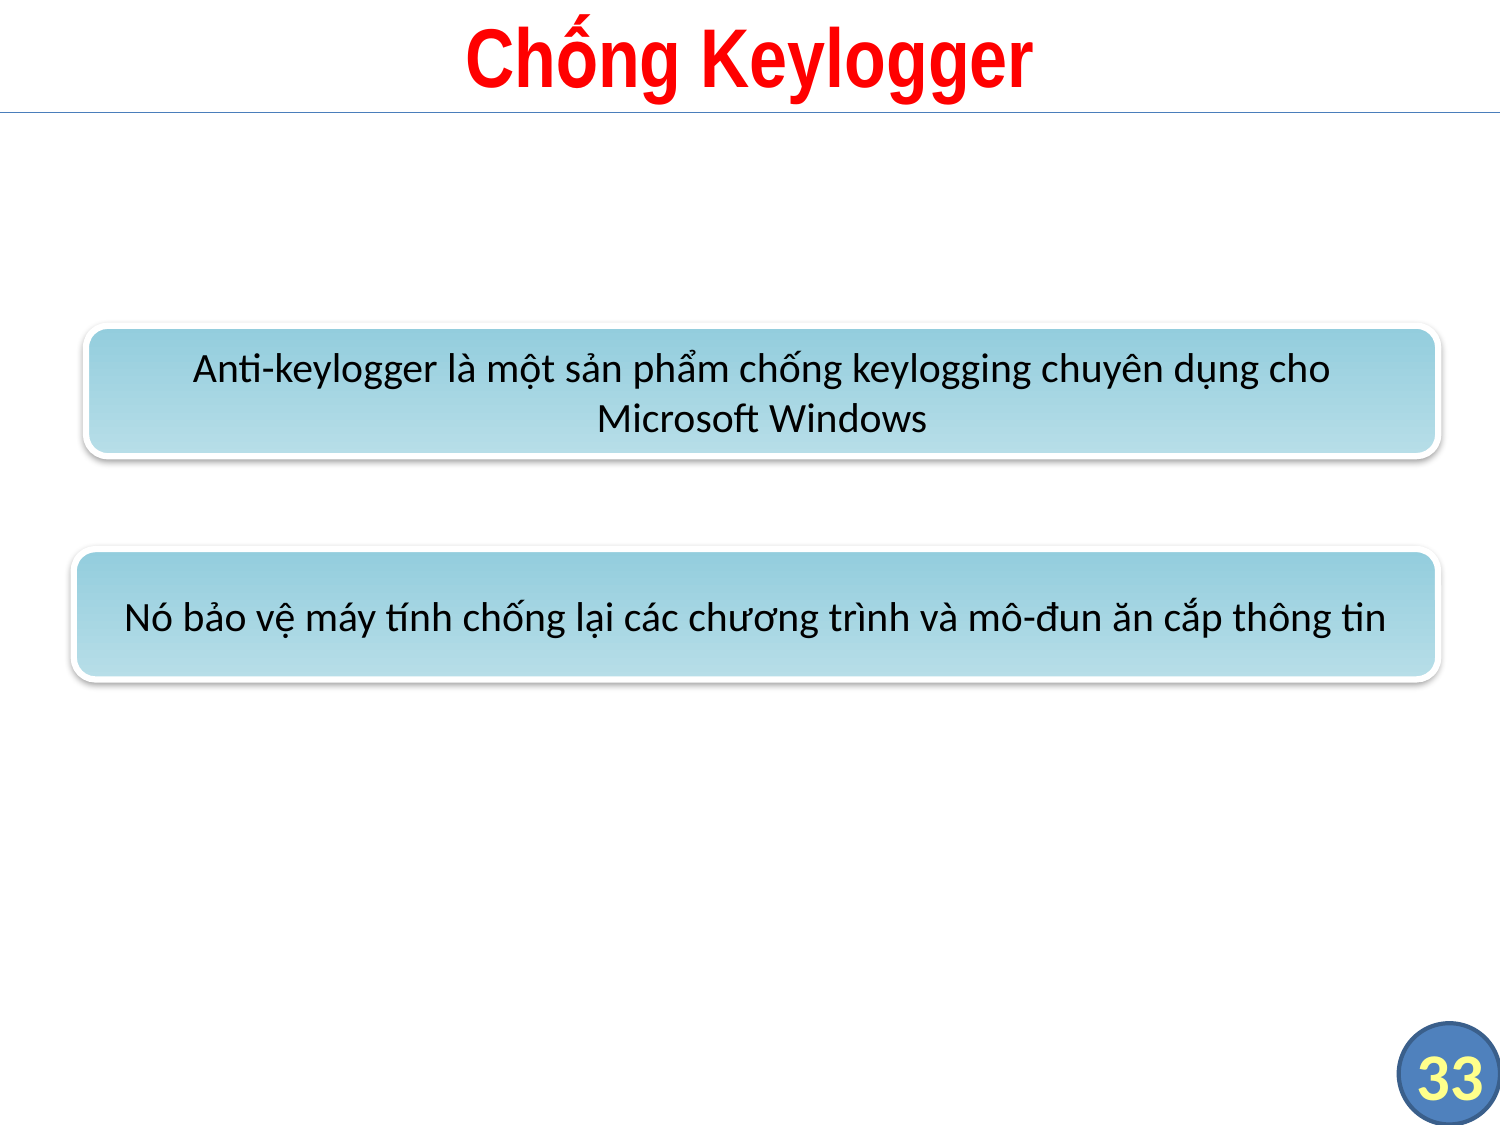

# Chống Keylogger
Anti-keylogger là một sản phẩm chống keylogging chuyên dụng cho Microsoft Windows
Nó bảo vệ máy tính chống lại các chương trình và mô-đun ăn cắp thông tin
33